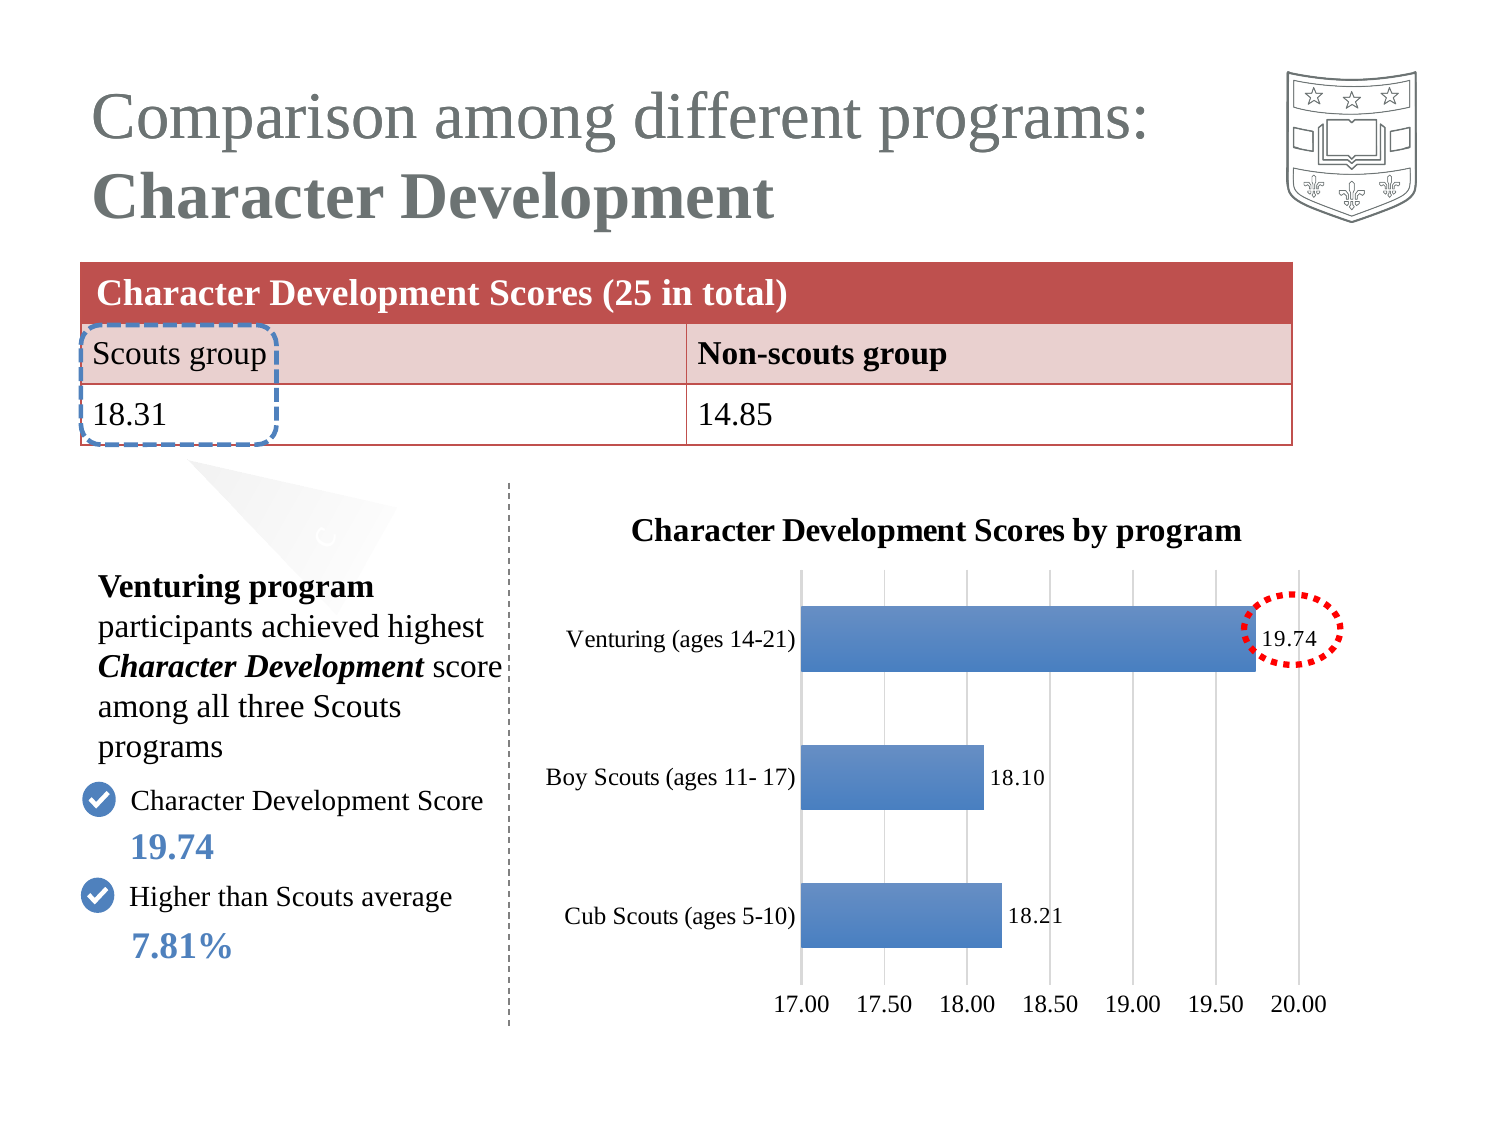

# Comparison among different programs: Character Development
Comparison among different programs:
| Character Development Scores (25 in total) |  |
| --- | --- |
| Scouts group | Non-scouts group |
| 18.31 | 14.85 |

c

### Chart: Character Development Scores by program

| Category |  |
|---|---|
| Cub Scouts (ages 5-10) | 18.21 |
| Boy Scouts (ages 11- 17) | 18.1 |
| Venturing (ages 14-21) | 19.74 |
Venturing program participants achieved highest Character Development score among all three Scouts programs

Character Development Score

19.74
Higher than Scouts average

7.81%